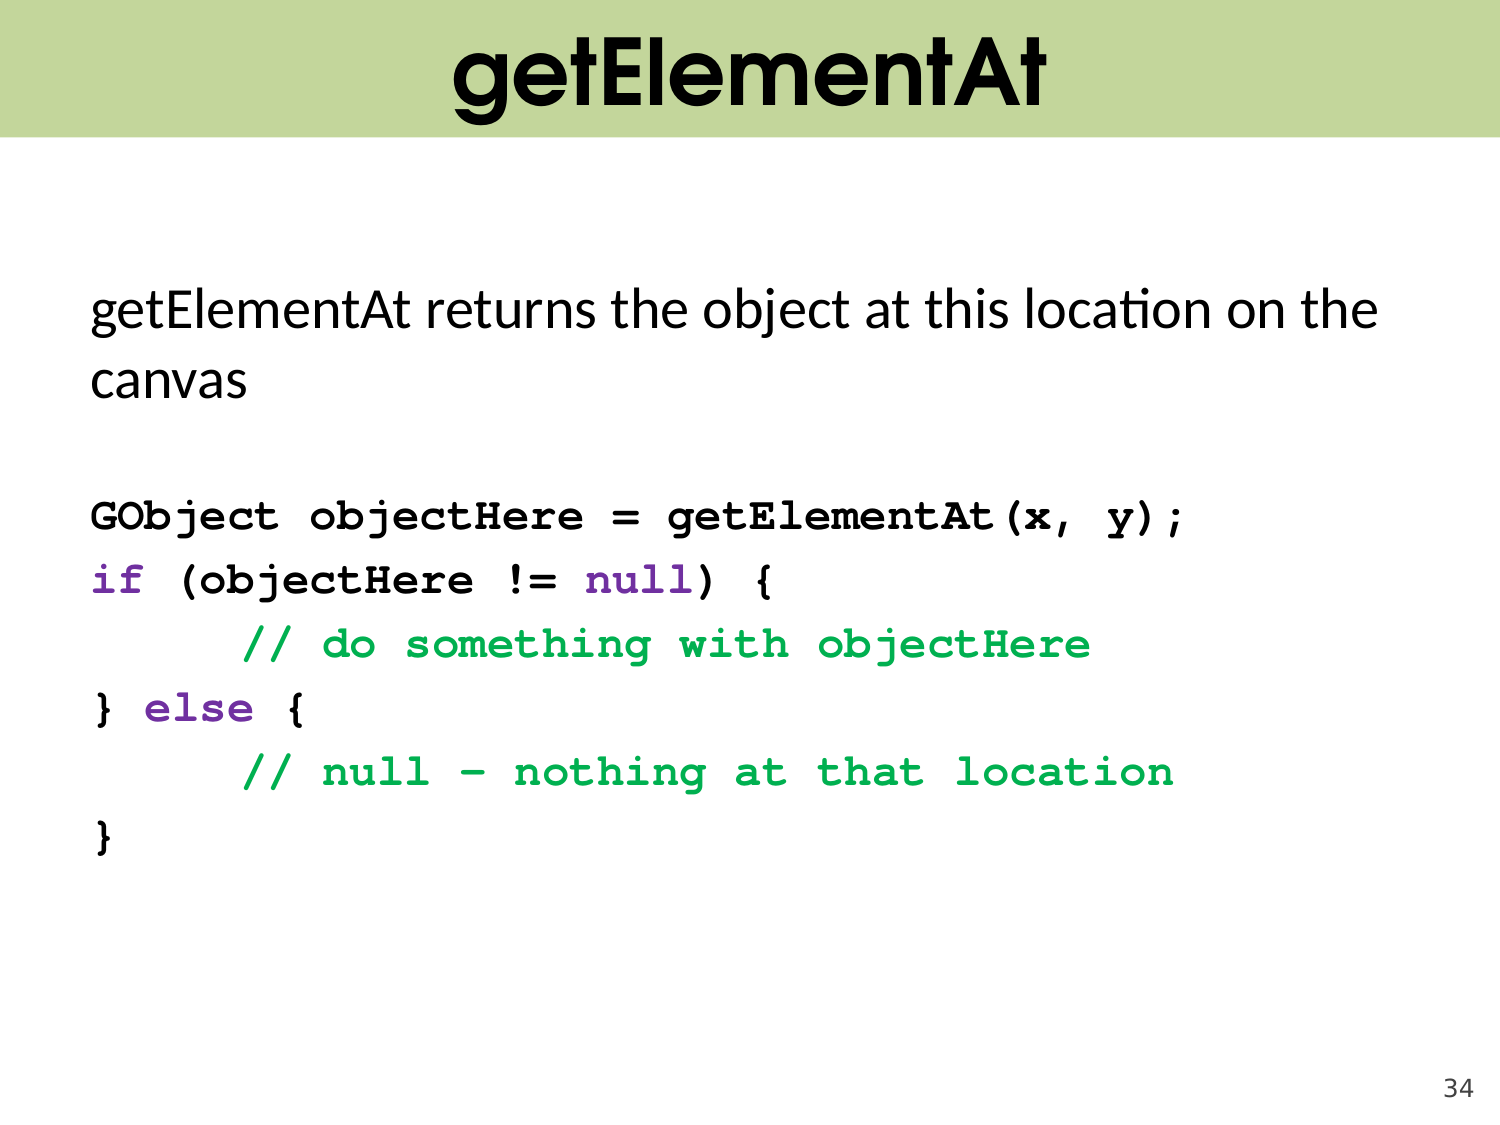

# getElementAt
getElementAt returns the object at this location on the canvas

GObject objectHere = getElementAt(x, y);
if (objectHere != null) {
	// do something with objectHere
} else {
	// null – nothing at that location
}